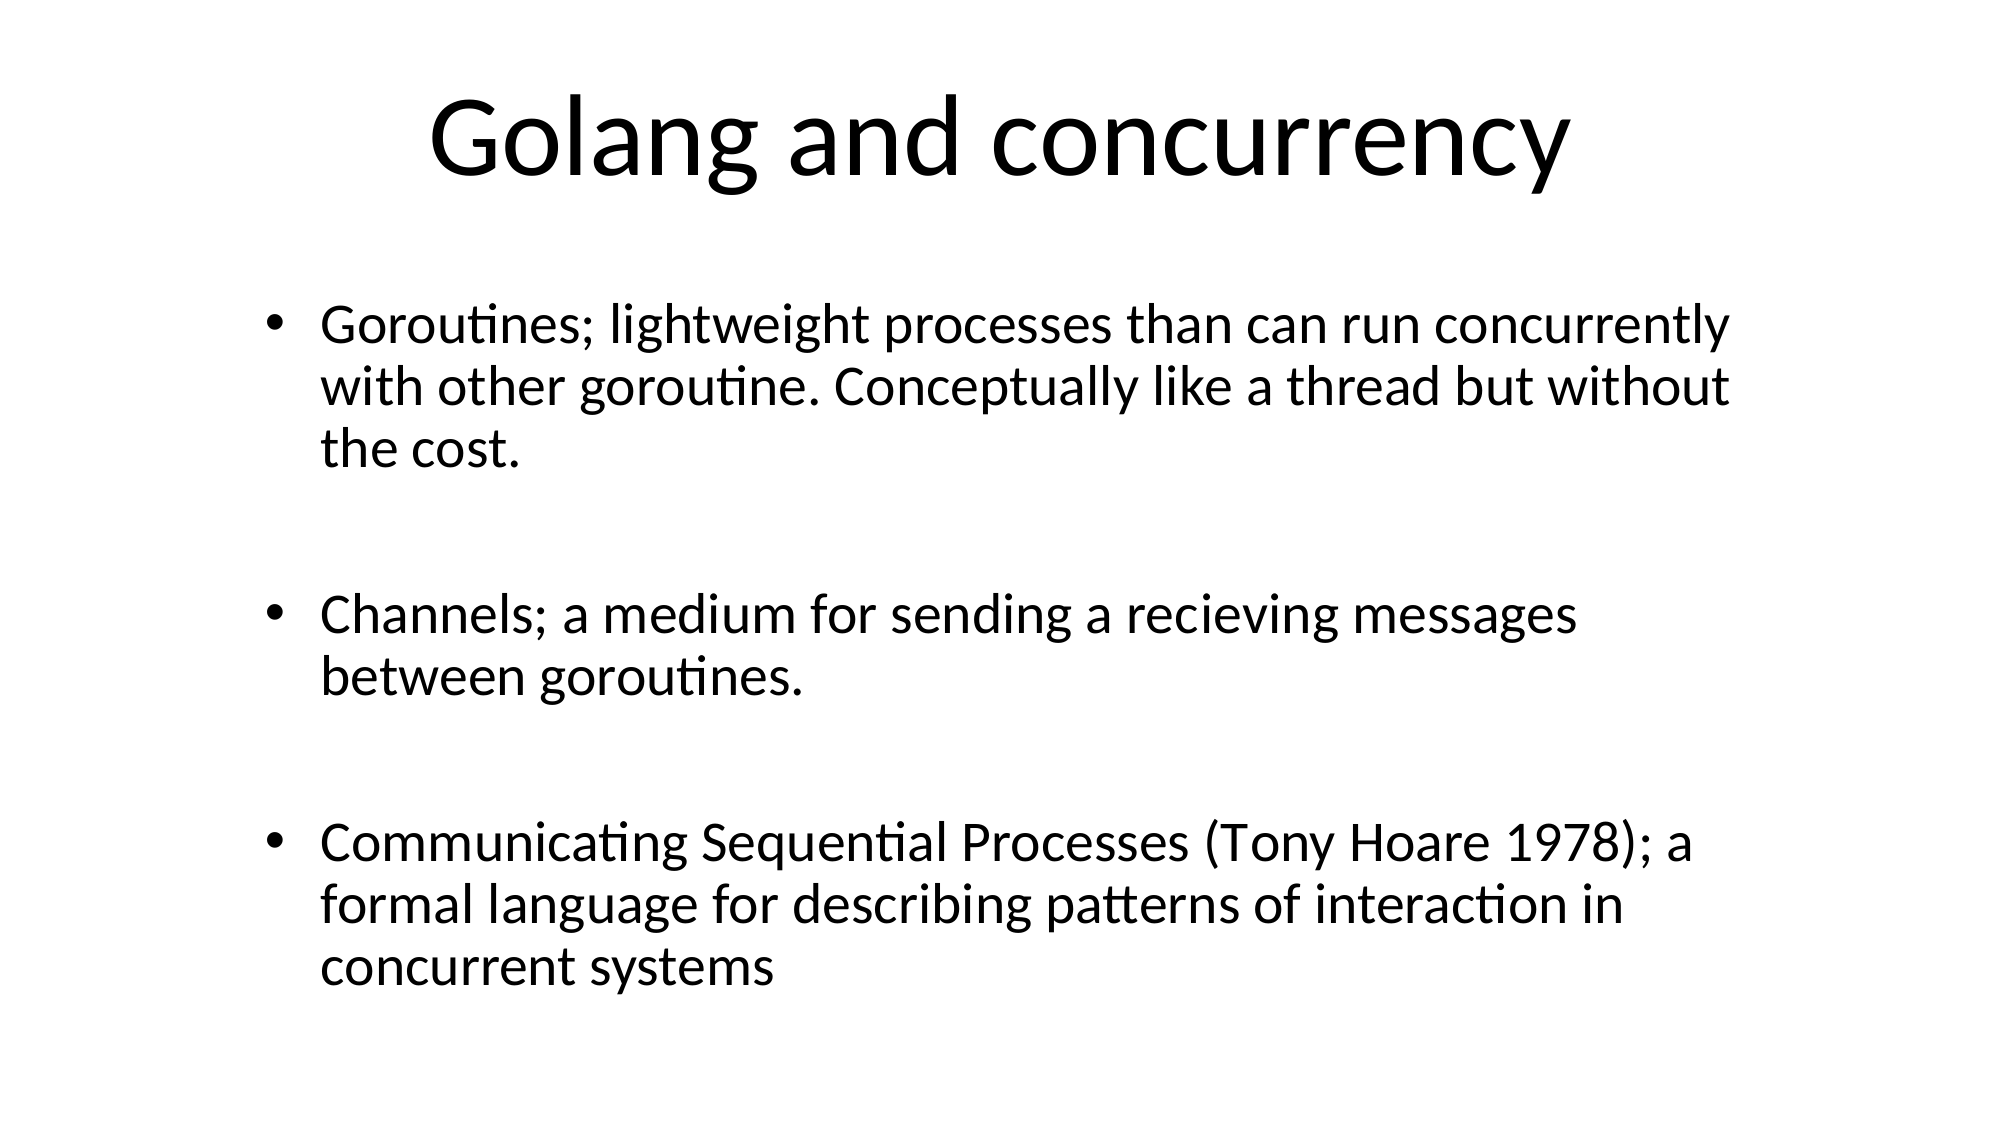

# Golang and concurrency
Goroutines; lightweight processes than can run concurrently with other goroutine. Conceptually like a thread but without the cost.

Channels; a medium for sending a recieving messages between goroutines.

Communicating Sequential Processes (Tony Hoare 1978); a formal language for describing patterns of interaction in concurrent systems